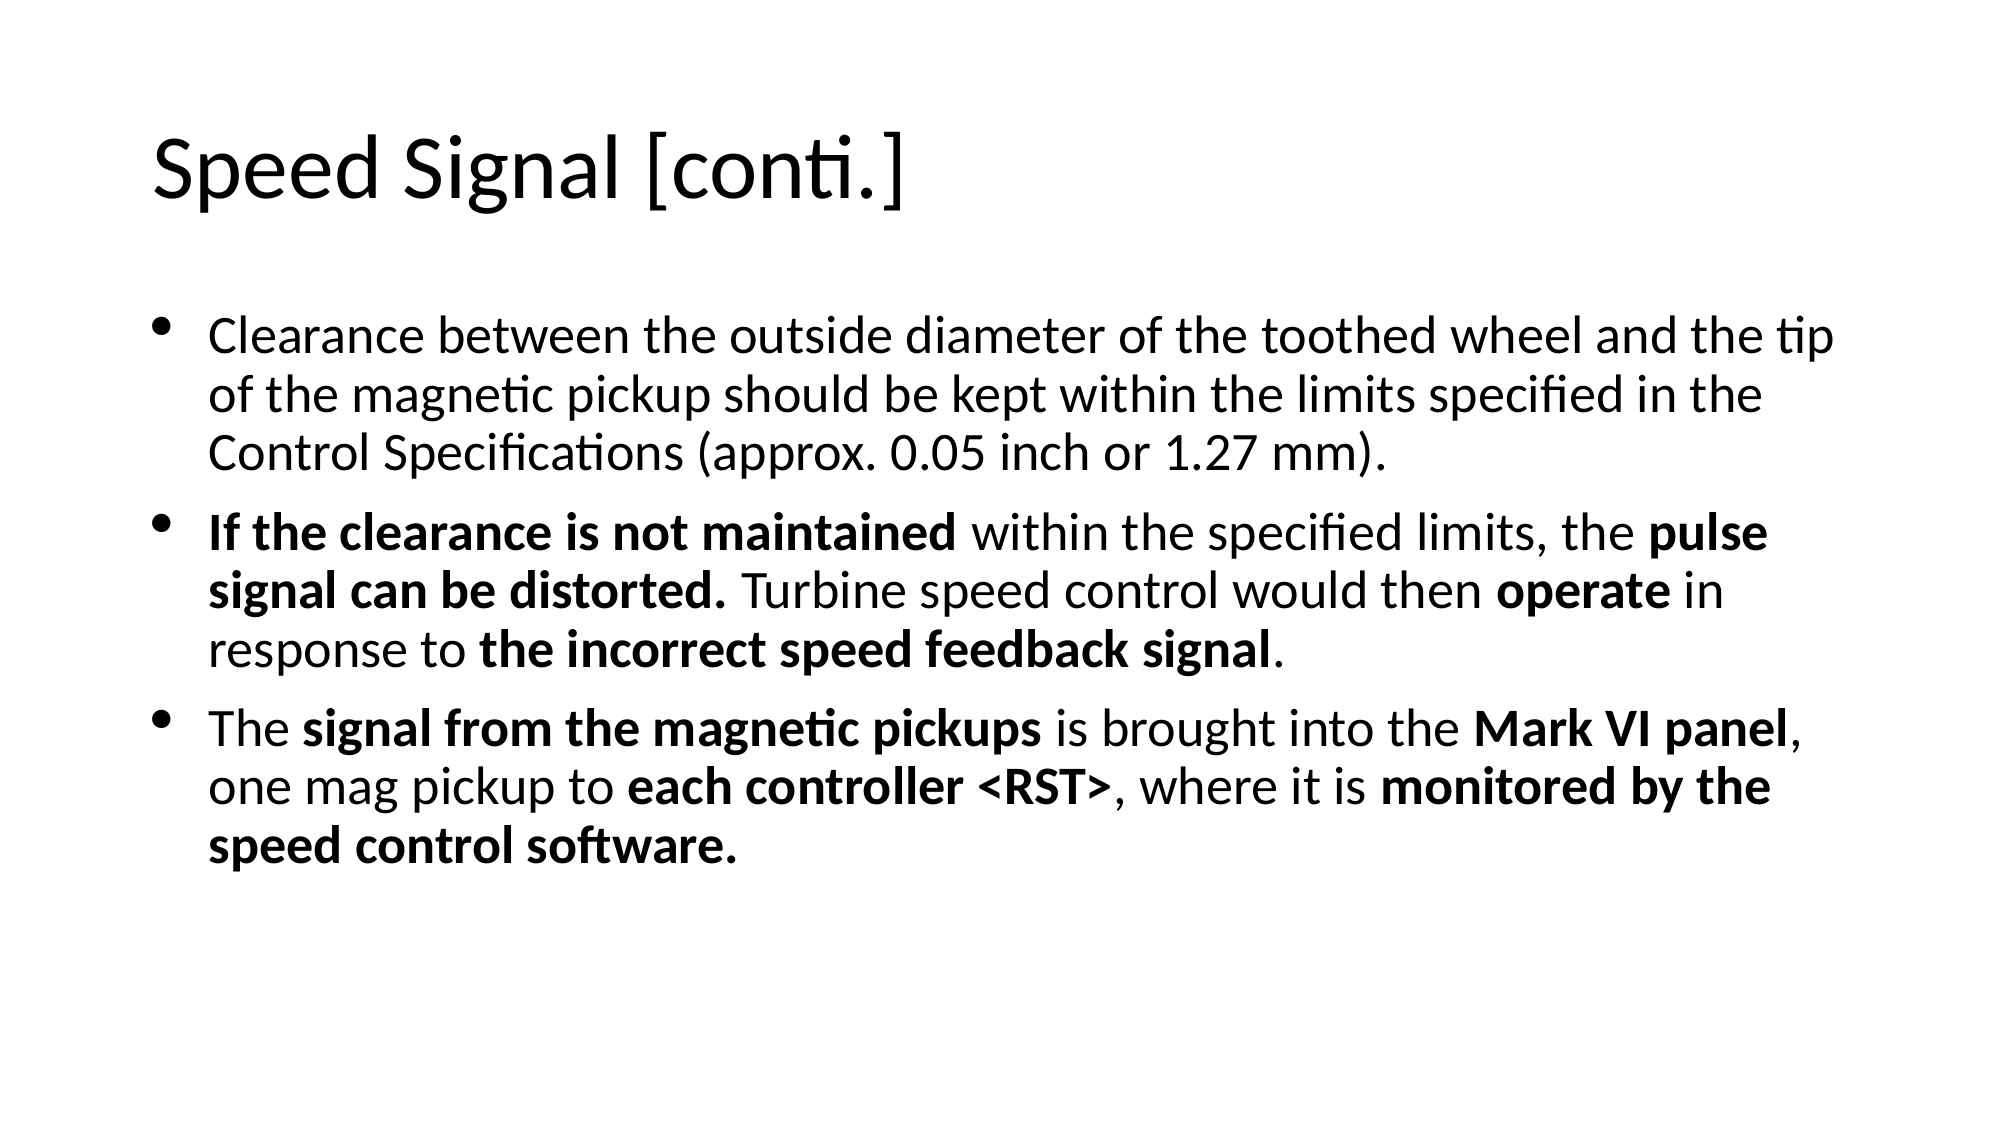

# Speed Signal [conti.]
Clearance between the outside diameter of the toothed wheel and the tip of the magnetic pickup should be kept within the limits specified in the Control Specifications (approx. 0.05 inch or 1.27 mm).
If the clearance is not maintained within the specified limits, the pulse signal can be distorted. Turbine speed control would then operate in response to the incorrect speed feedback signal.
The signal from the magnetic pickups is brought into the Mark VI panel, one mag pickup to each controller <RST>, where it is monitored by the speed control software.